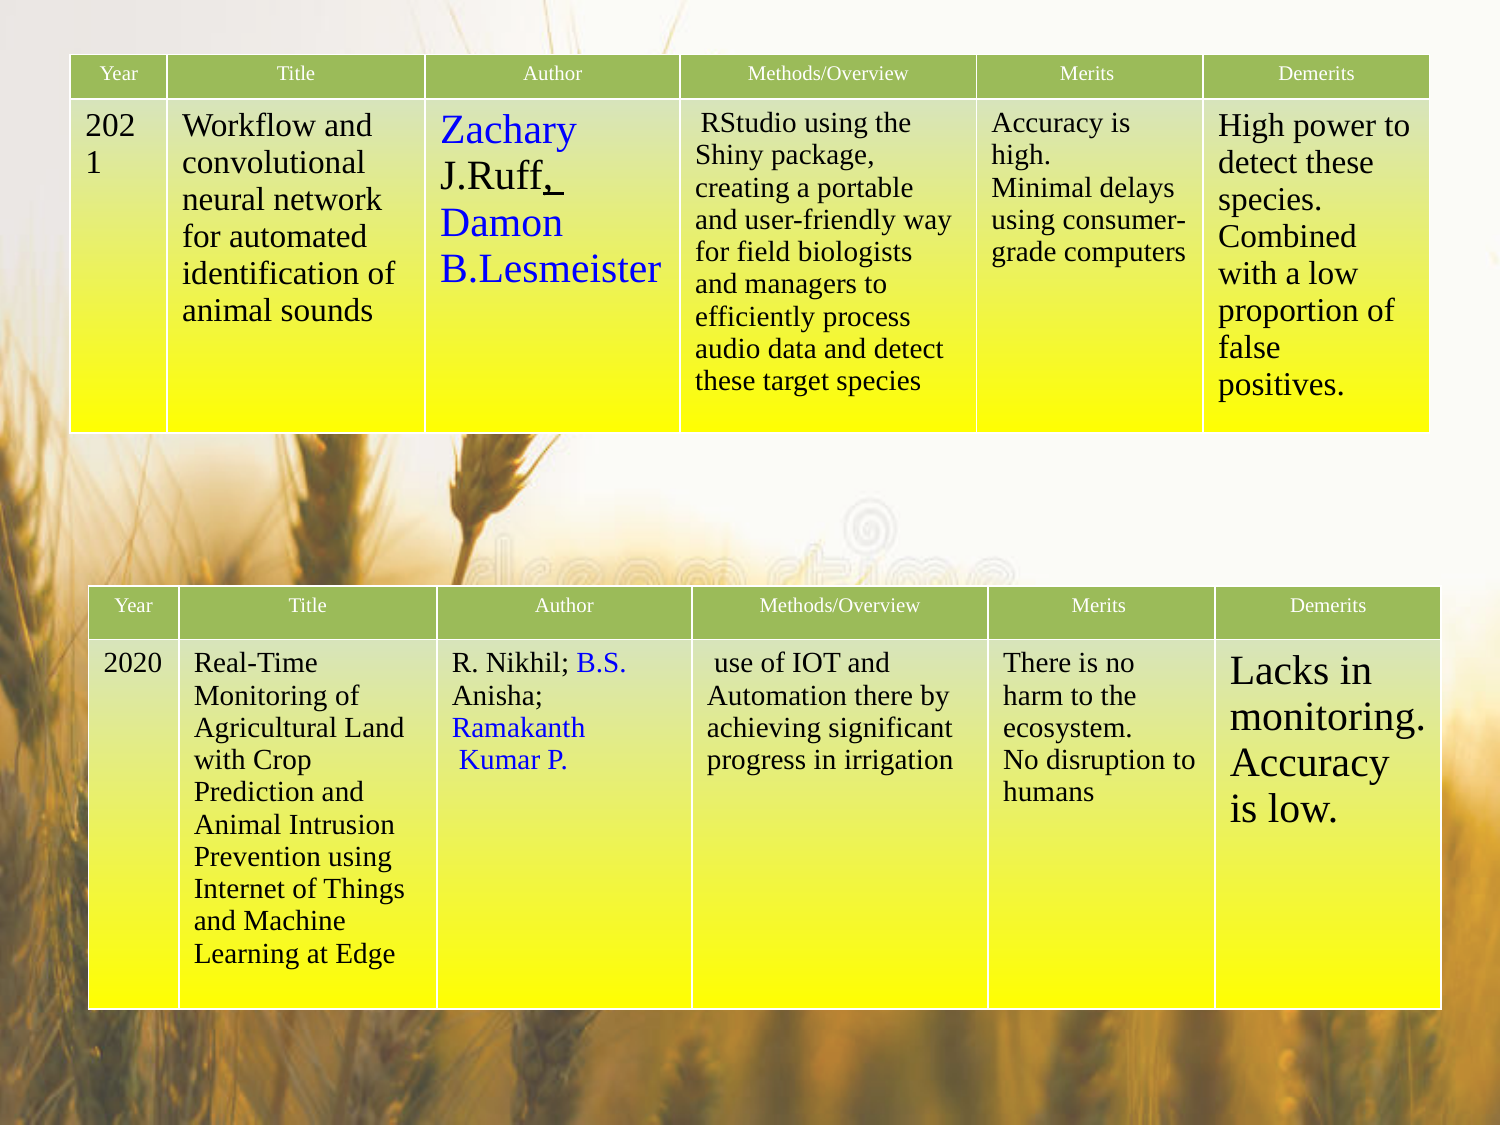

| Year | Title | Author | Methods/Overview | Merits | Demerits |
| --- | --- | --- | --- | --- | --- |
| 2021 | Workflow and convolutional neural network for automated identification of animal sounds | Zachary J.Ruff, Damon B.Lesmeister | RStudio using the Shiny package, creating a portable and user-friendly way for field biologists and managers to efficiently process audio data and detect these target species | Accuracy is high. Minimal delays using consumer-grade computers | High power to detect these species. Combined with a low proportion of false positives. |
| Year | Title | Author | Methods/Overview | Merits | Demerits |
| --- | --- | --- | --- | --- | --- |
| 2020 | Real-Time Monitoring of Agricultural Land with Crop Prediction and Animal Intrusion Prevention using Internet of Things and Machine Learning at Edge | R. Nikhil; B.S. Anisha; Ramakanth Kumar P. | use of IOT and Automation there by achieving significant progress in irrigation | There is no harm to the ecosystem. No disruption to humans | Lacks in monitoring. Accuracy is low. |